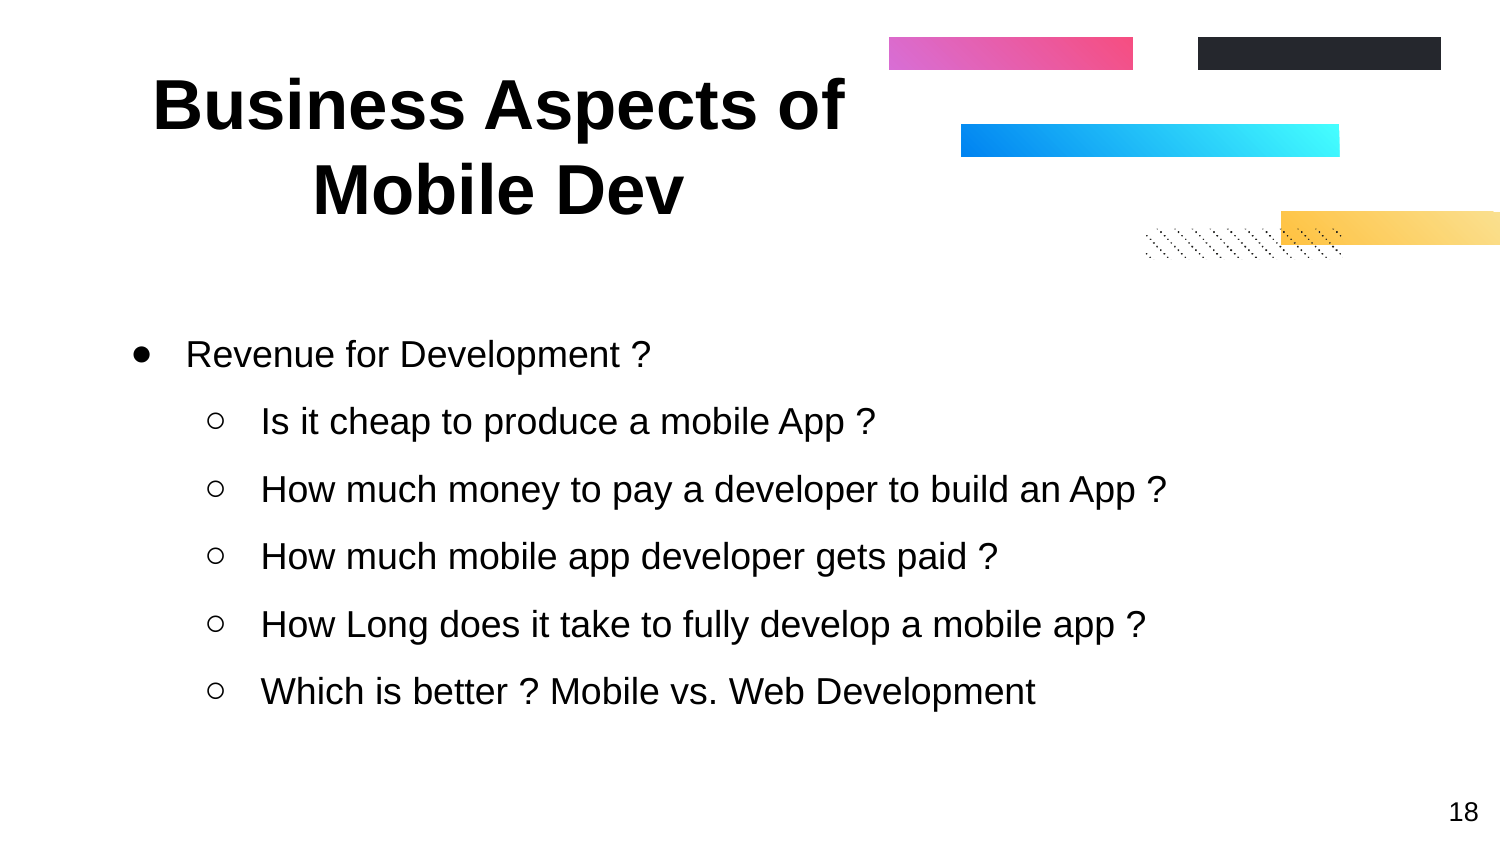

# Business Aspects of Mobile Dev
Revenue for Development ?
Is it cheap to produce a mobile App ?
How much money to pay a developer to build an App ?
How much mobile app developer gets paid ?
How Long does it take to fully develop a mobile app ?
Which is better ? Mobile vs. Web Development
18